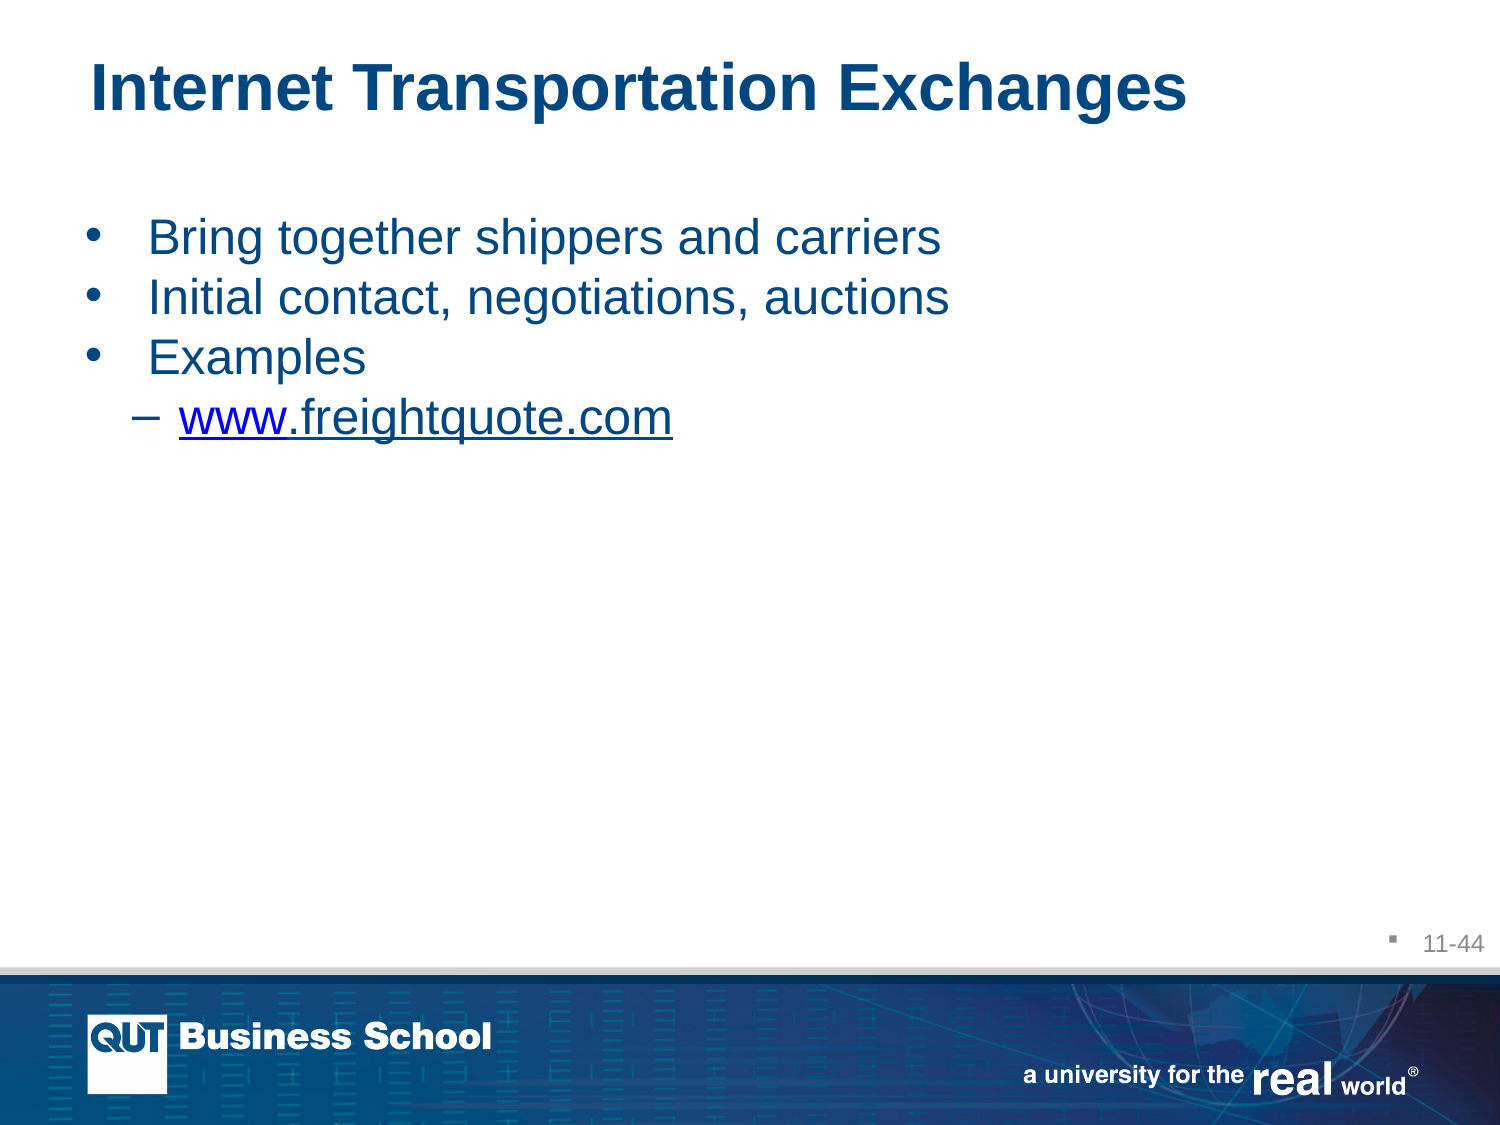

# Internet Transportation Exchanges
Bring together shippers and carriers
Initial contact, negotiations, auctions
Examples
www.freightquote.com

11-44